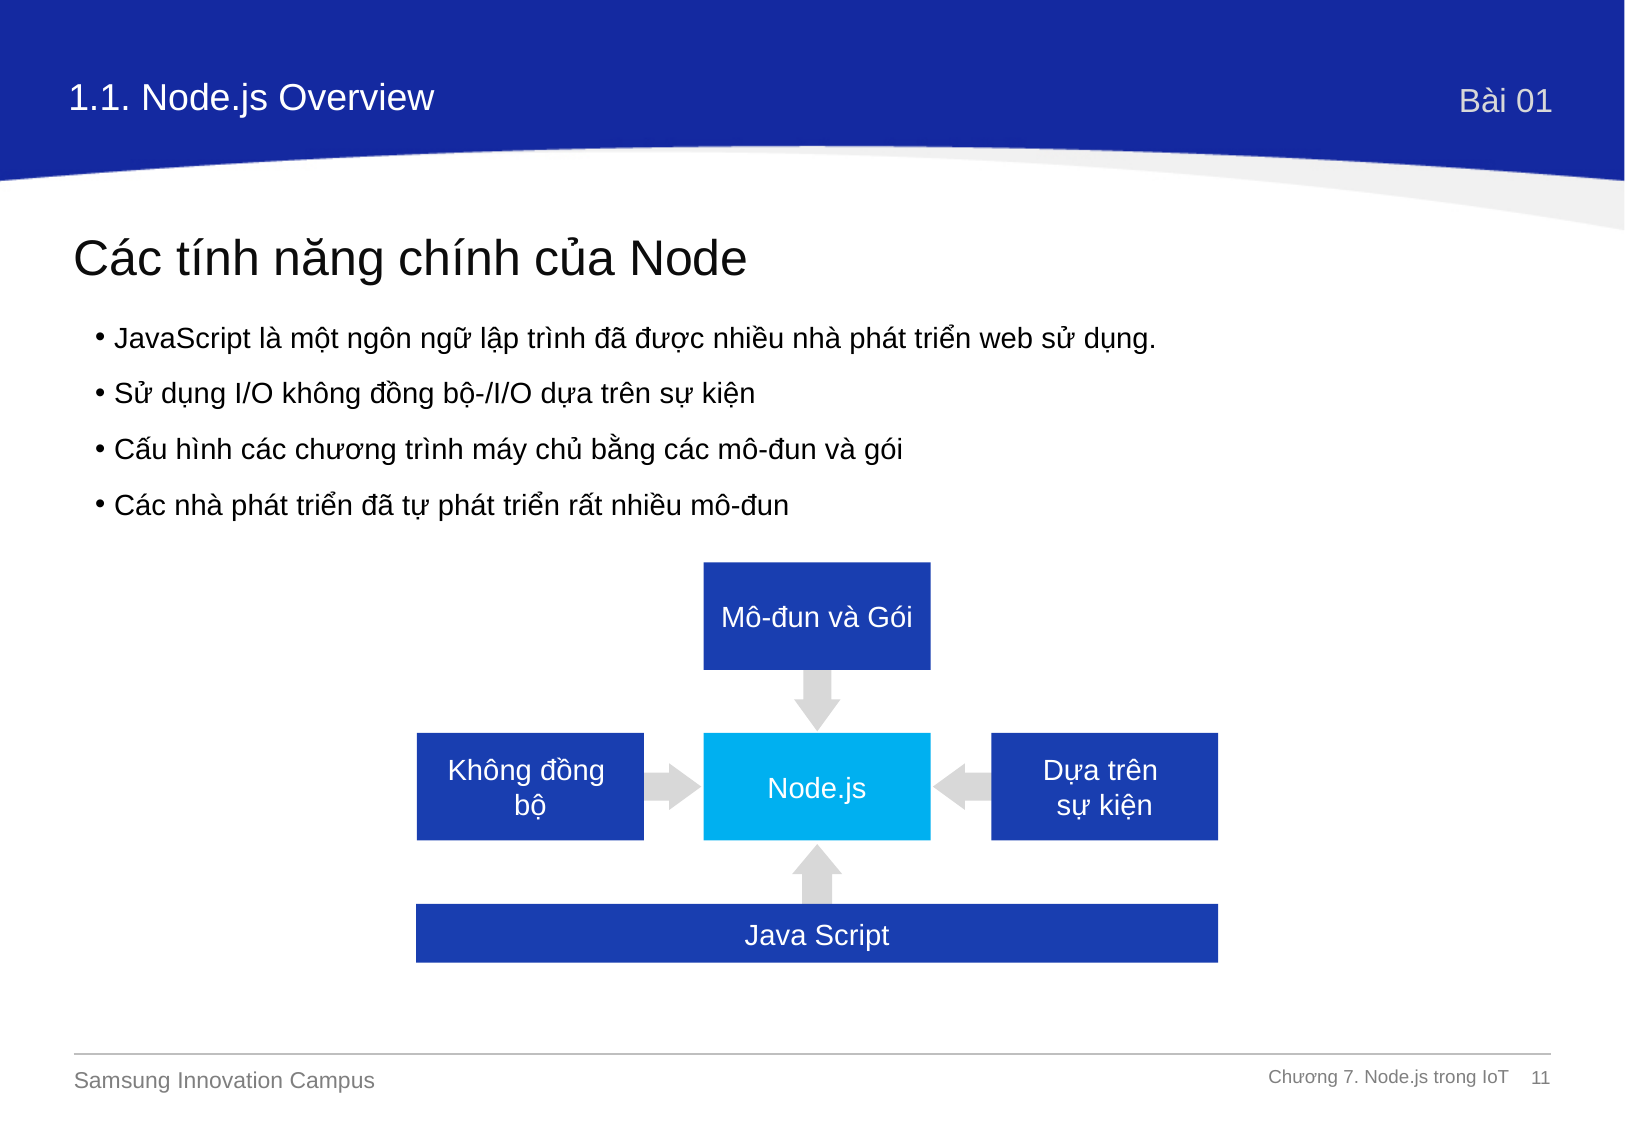

1.1. Node.js Overview
Bài 01
Các tính năng chính của Node
JavaScript là một ngôn ngữ lập trình đã được nhiều nhà phát triển web sử dụng.
Sử dụng I/O không đồng bộ-/I/O dựa trên sự kiện
Cấu hình các chương trình máy chủ bằng các mô-đun và gói
Các nhà phát triển đã tự phát triển rất nhiều mô-đun
Mô-đun và Gói

Không đồng
bộ
Node.js
Dựa trên
sự kiện

Java Script